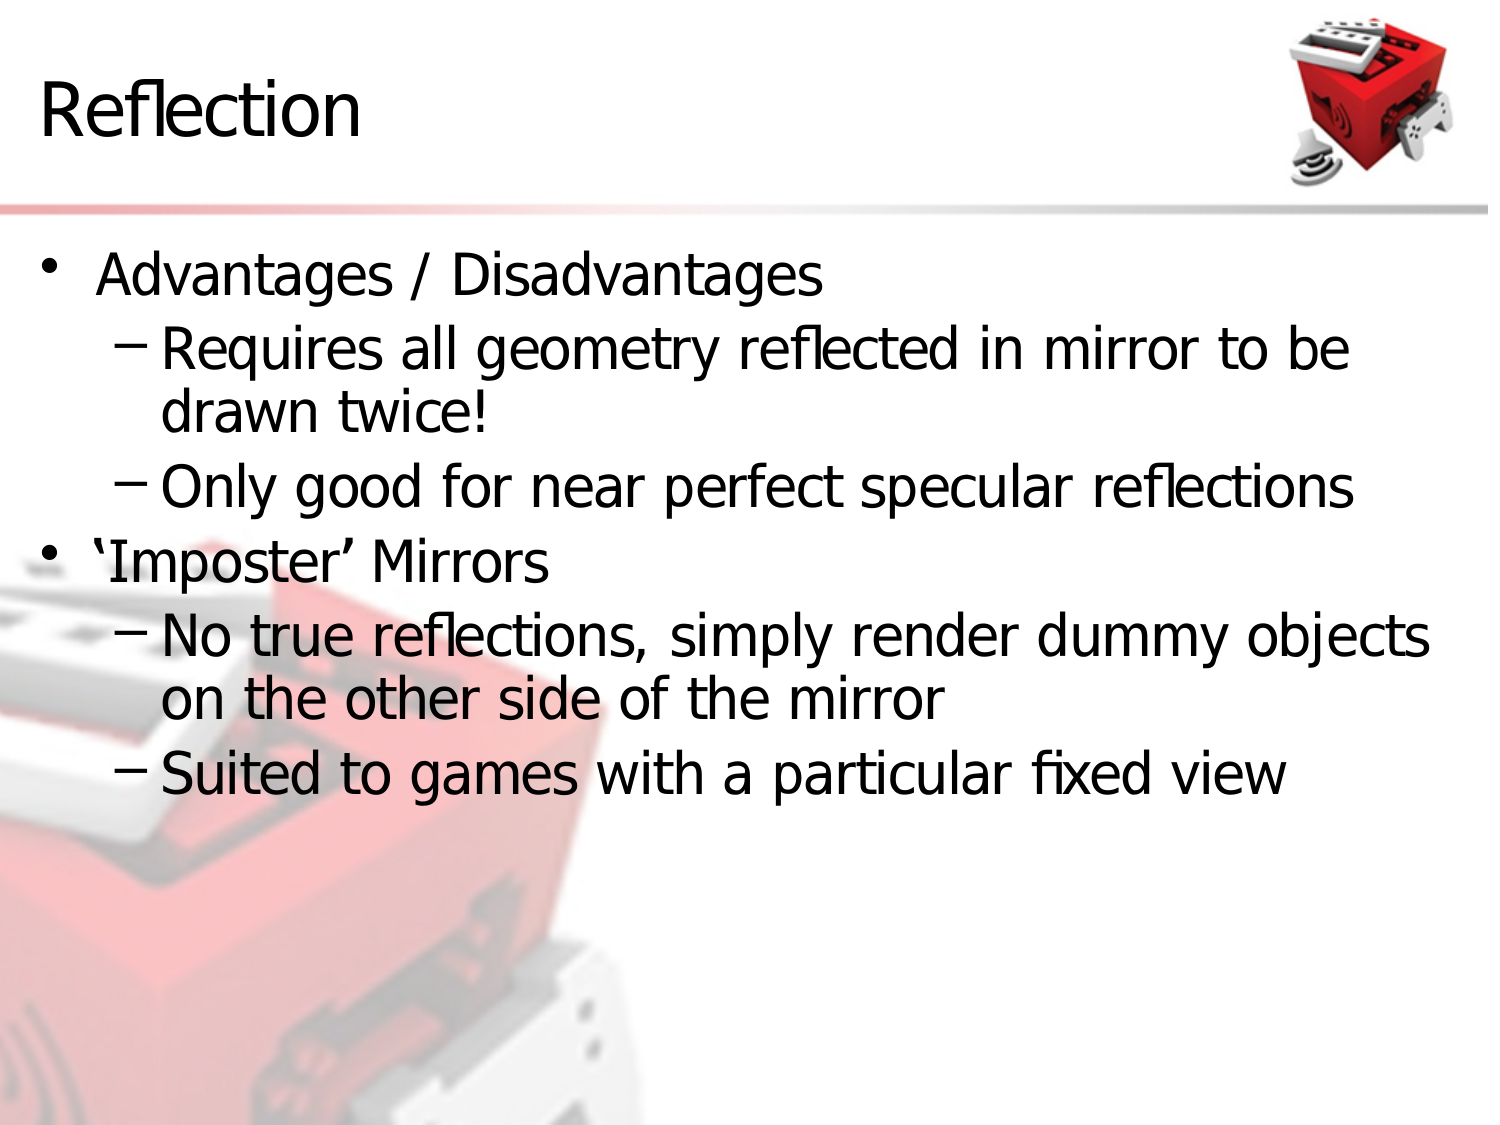

# Reflection
Advantages / Disadvantages
Requires all geometry reflected in mirror to be drawn twice!
Only good for near perfect specular reflections
‘Imposter’ Mirrors
No true reflections, simply render dummy objects on the other side of the mirror
Suited to games with a particular fixed view